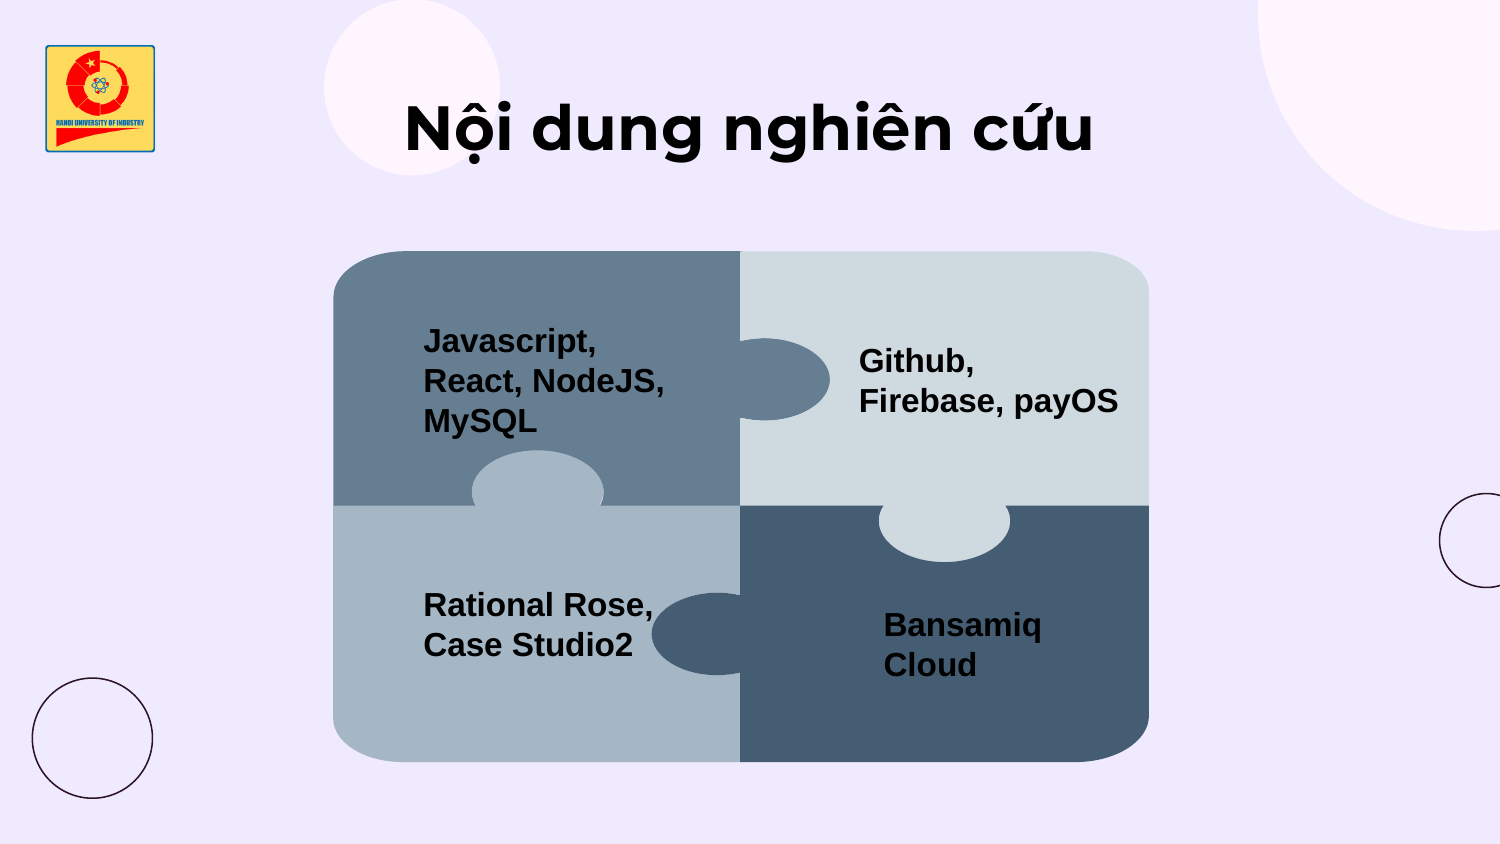

# Nội dung nghiên cứu

Javascript, React, NodeJS, MySQL
Github, Firebase, payOS

Bansamiq Cloud
Rational Rose, Case Studio2